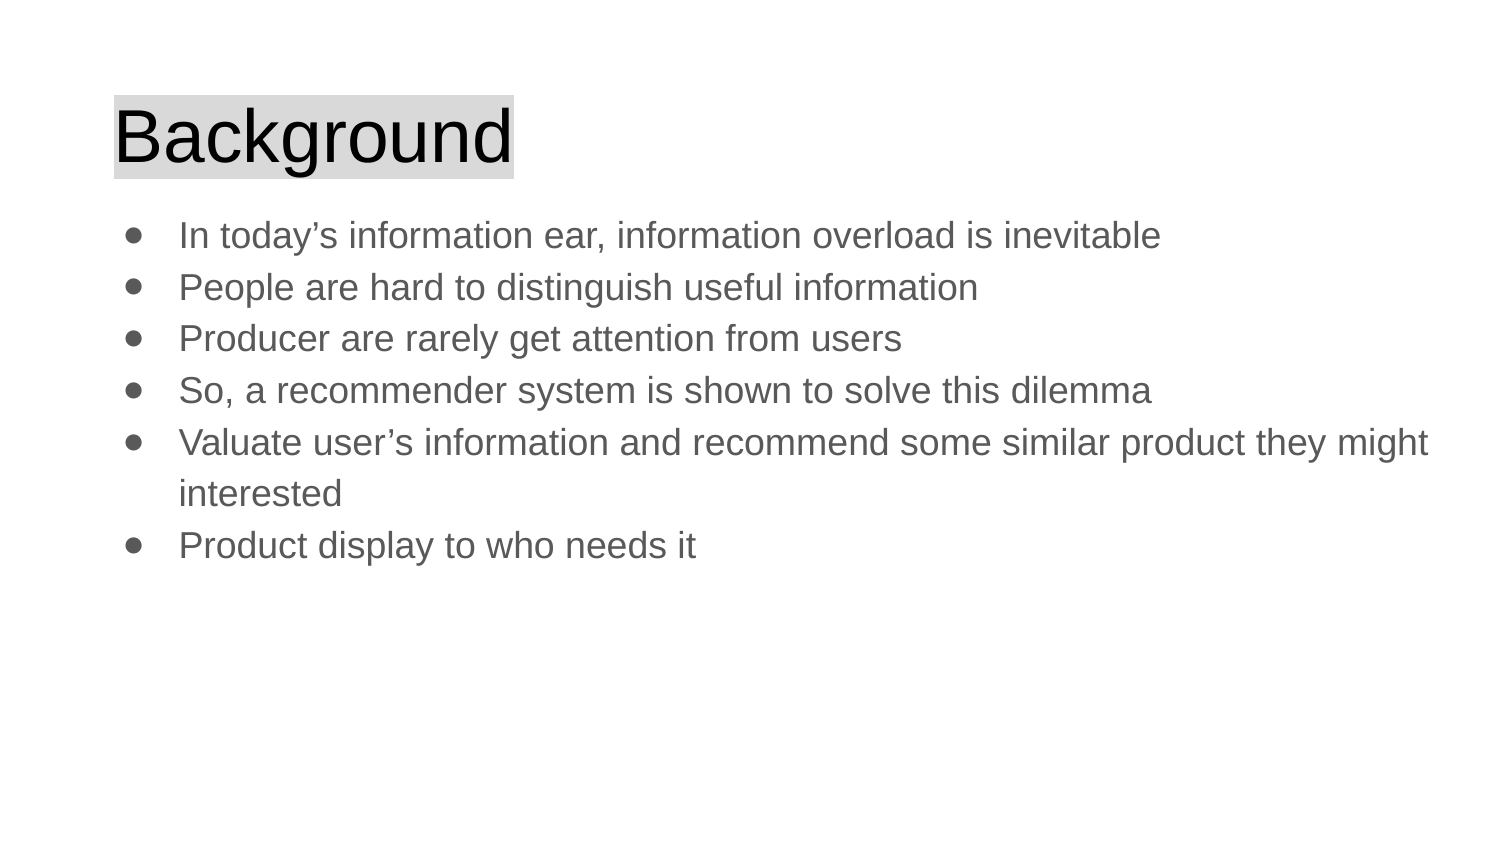

# Background
In today’s information ear, information overload is inevitable
People are hard to distinguish useful information
Producer are rarely get attention from users
So, a recommender system is shown to solve this dilemma
Valuate user’s information and recommend some similar product they might interested
Product display to who needs it